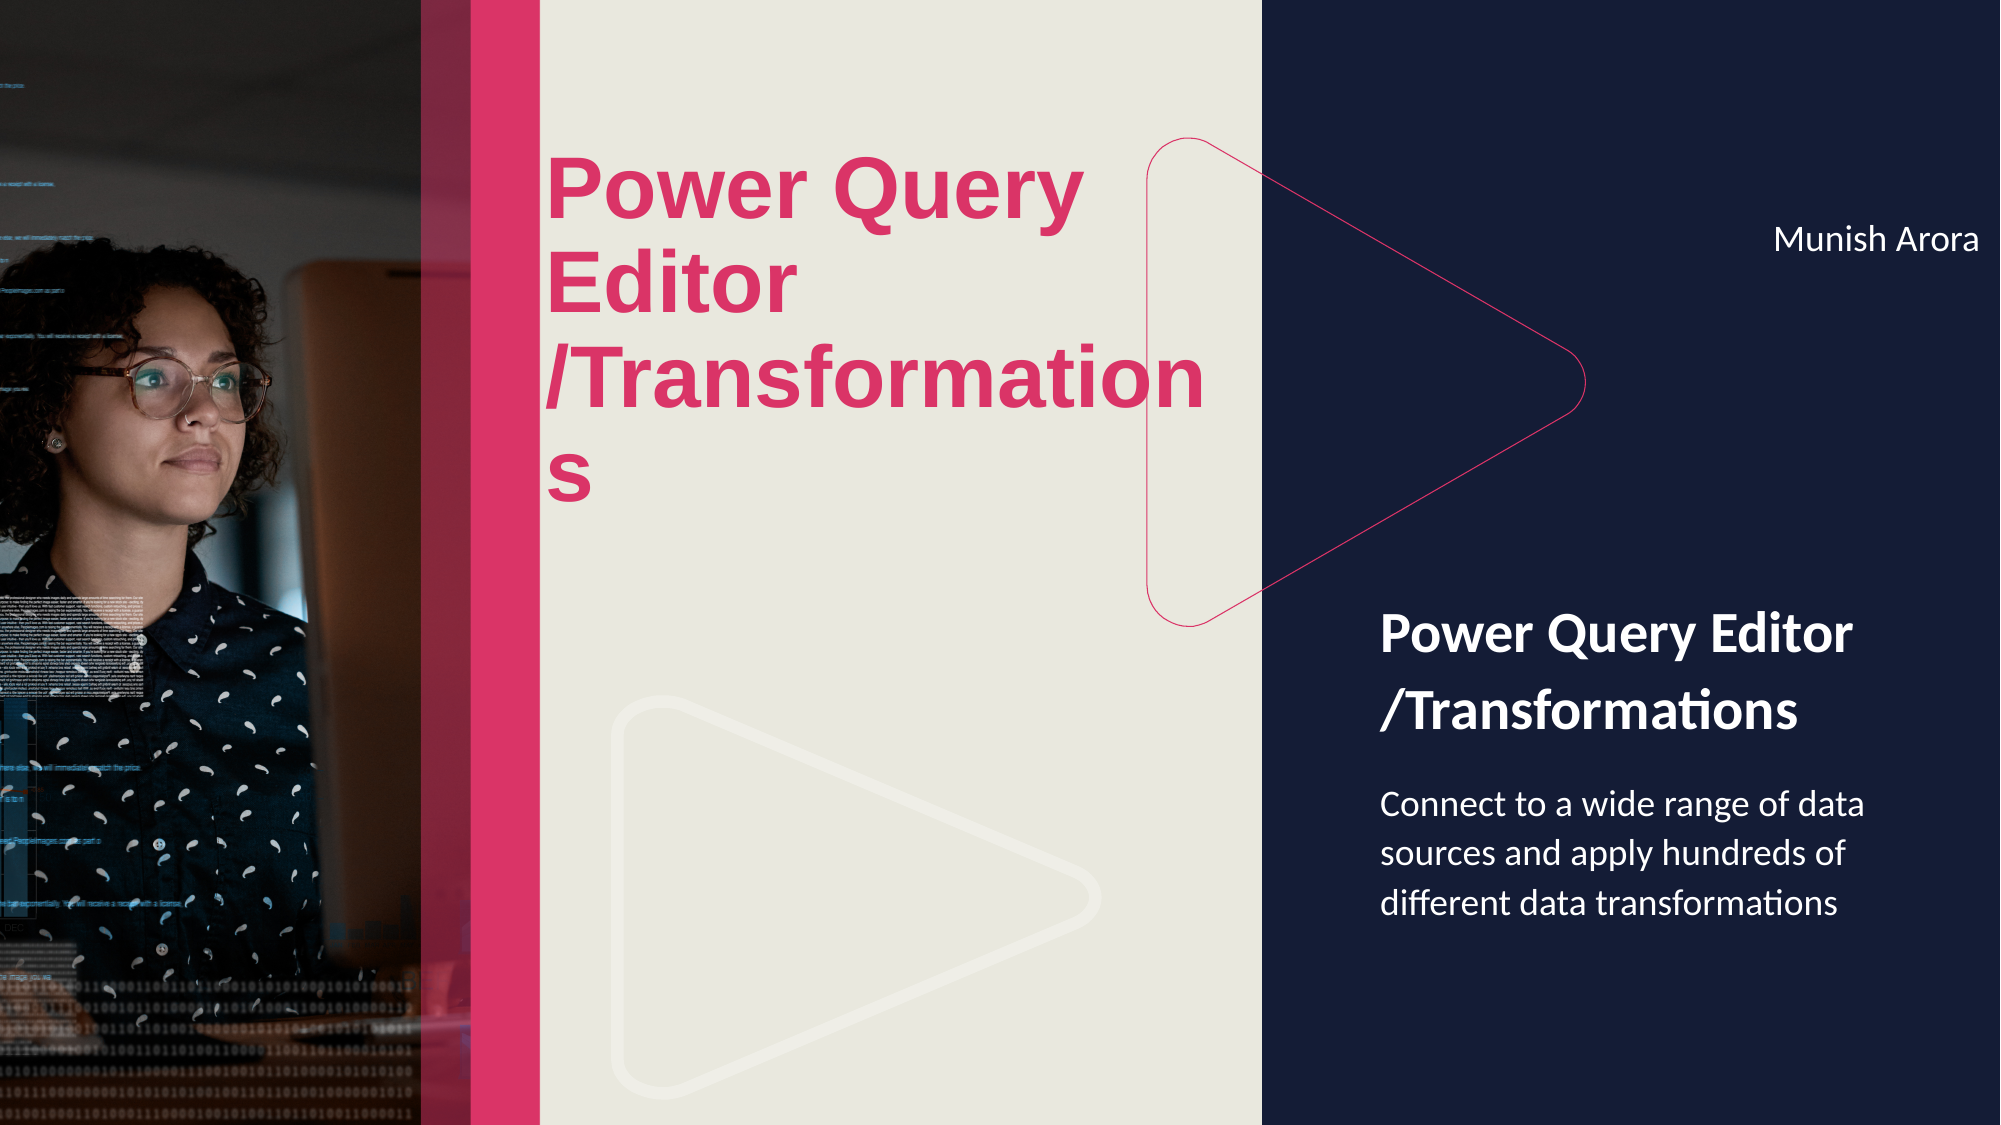

# Power Query Editor /Transformations
Munish Arora
Power Query Editor /Transformations
Connect to a wide range of data sources and apply hundreds of different data transformations